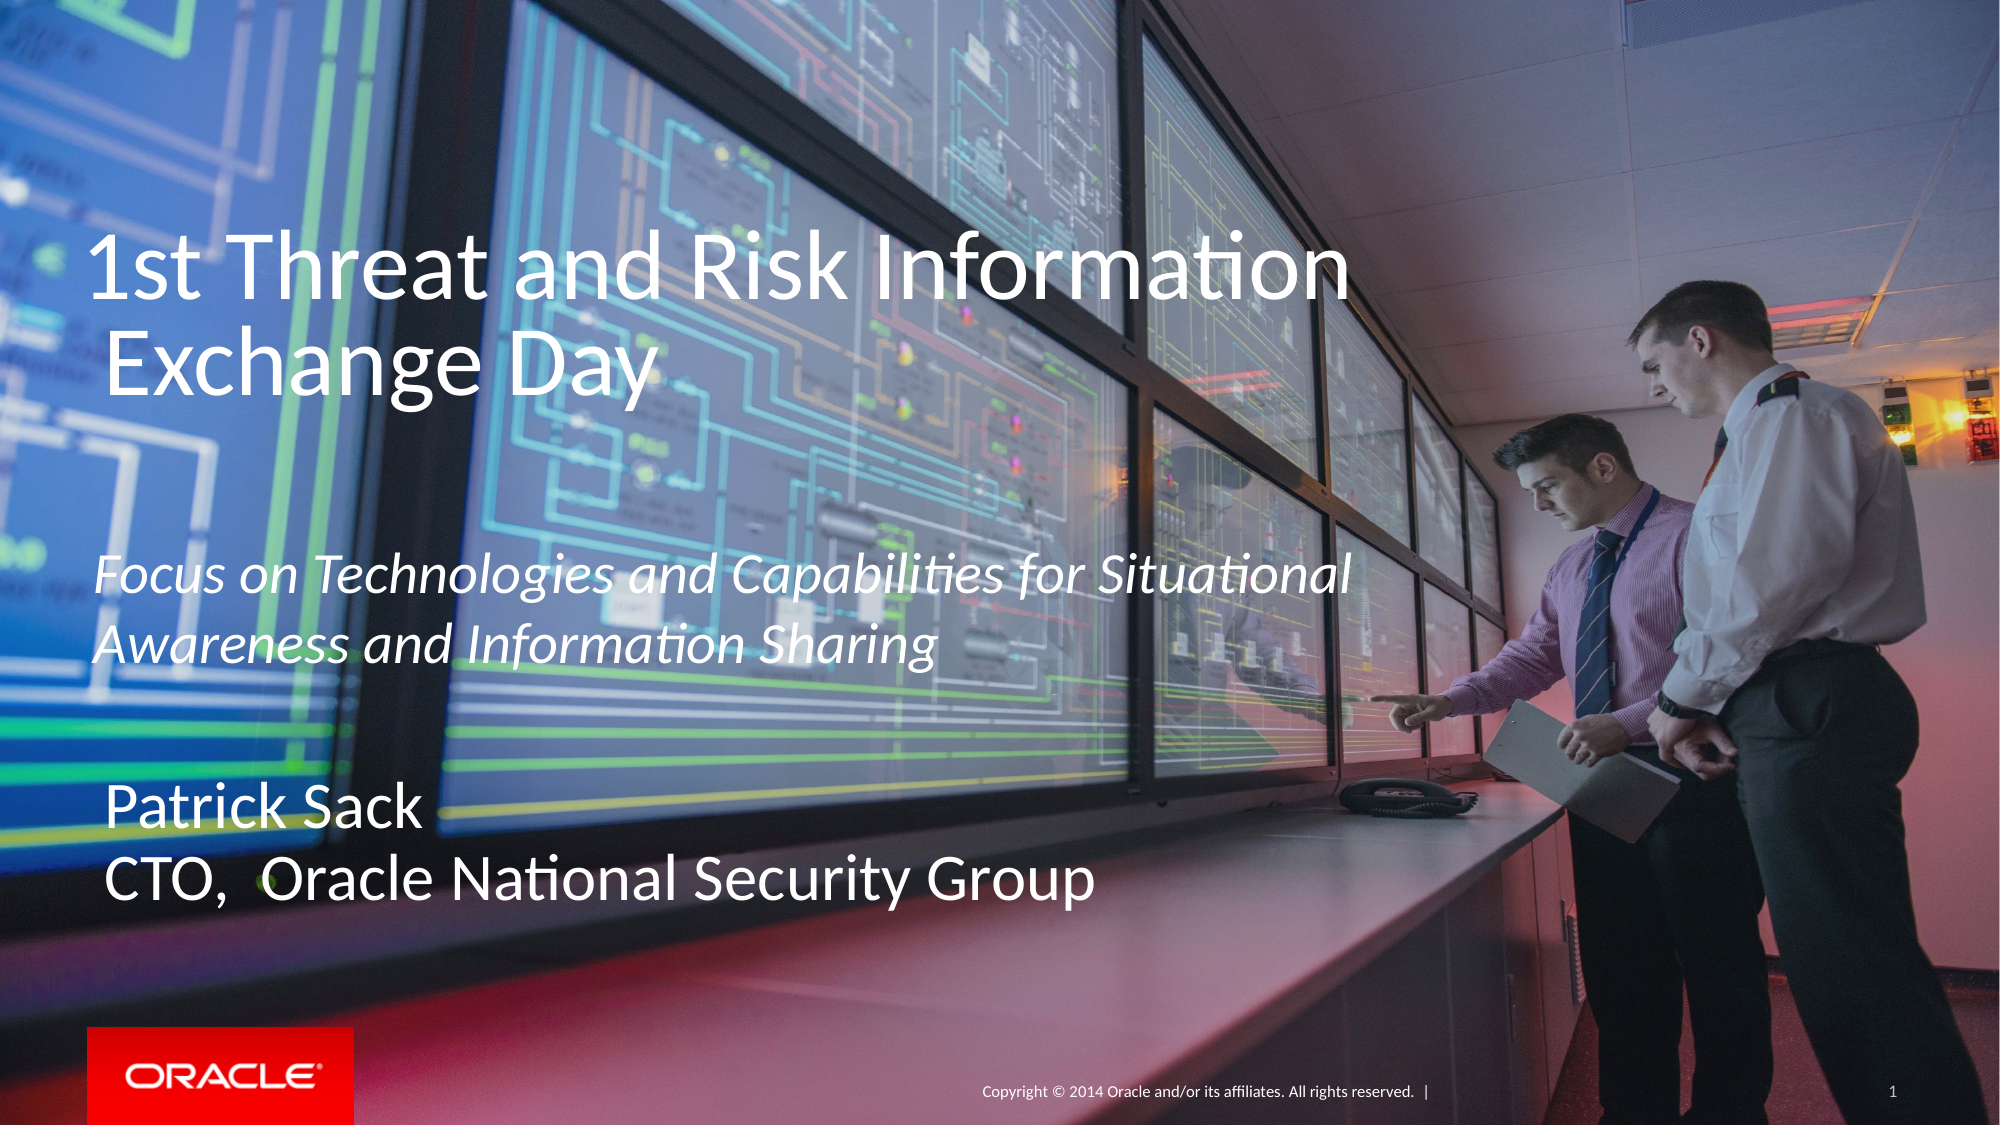

# 1st Threat and Risk Information Exchange Day
Focus on Technologies and Capabilities for Situational Awareness and Information Sharing
Patrick Sack
CTO,  Oracle National Security Group
1